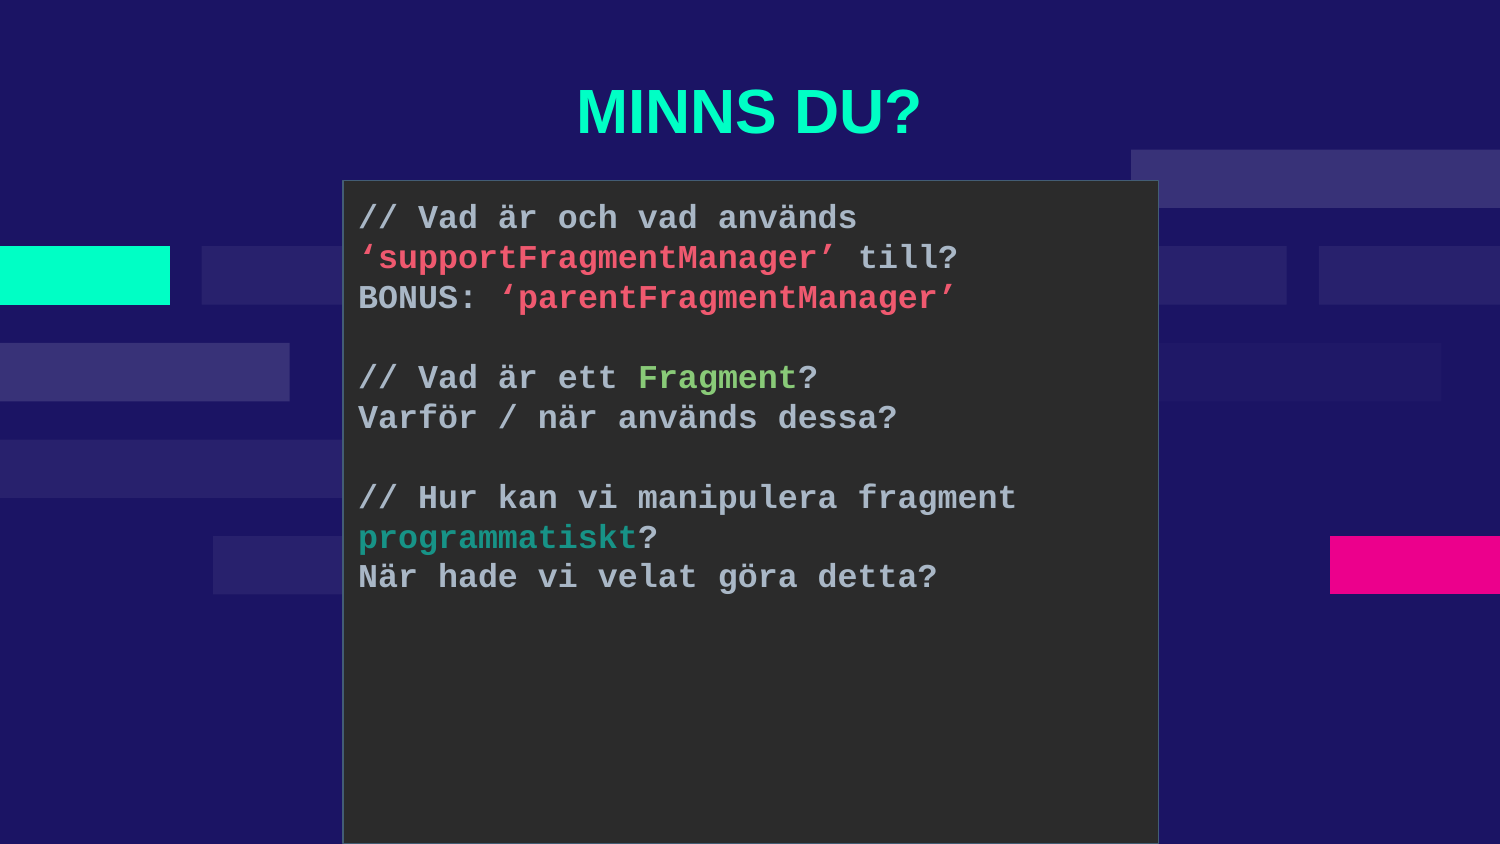

# MINNS DU?
// Vad är och vad används ‘supportFragmentManager’ till?
BONUS: ‘parentFragmentManager’

// Vad är ett Fragment?
Varför / när används dessa?

// Hur kan vi manipulera fragment programmatiskt?
När hade vi velat göra detta?